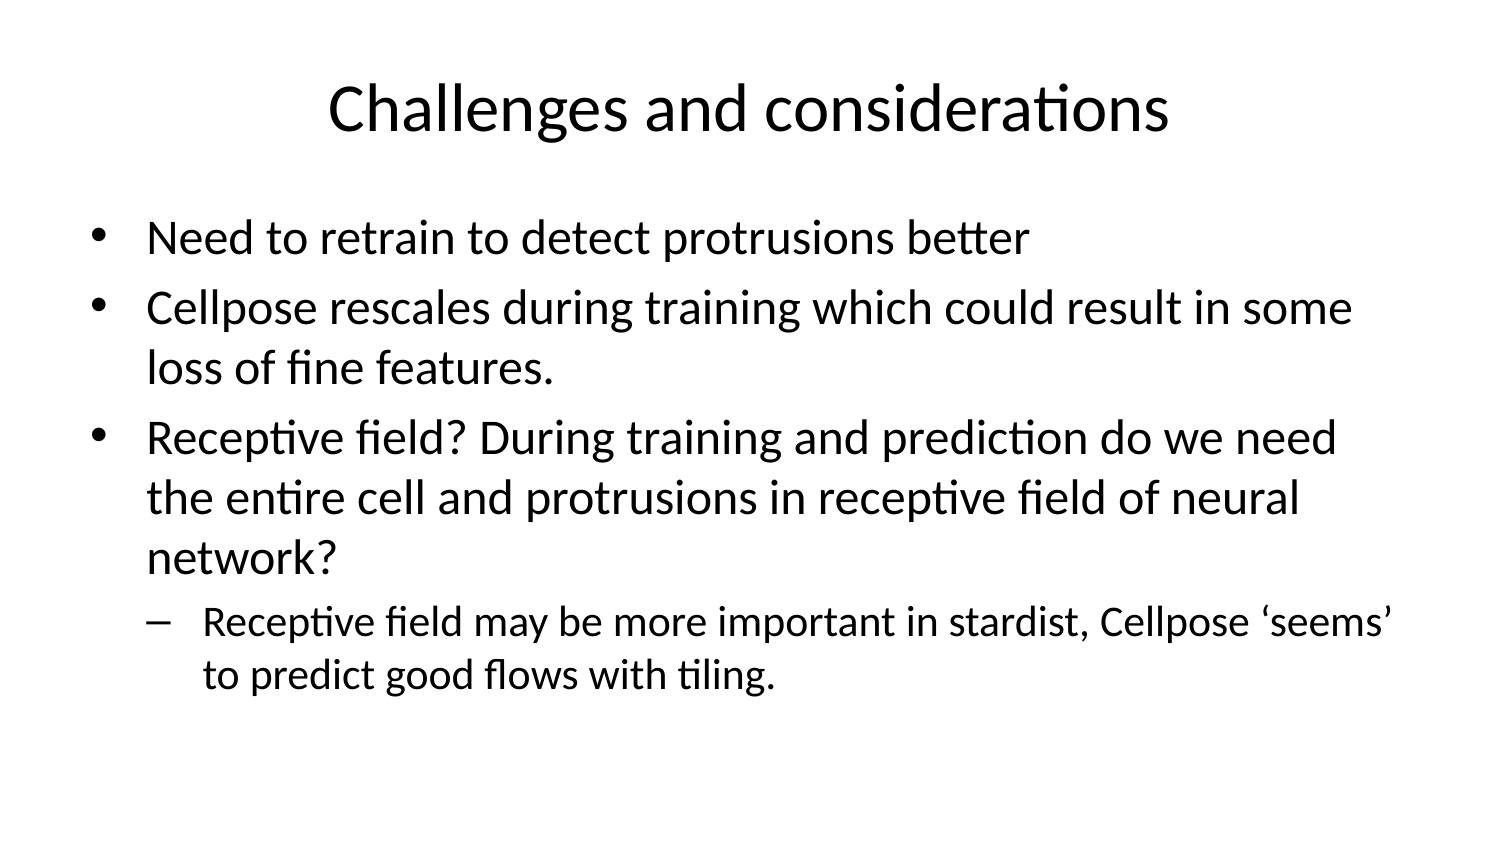

# Challenges and considerations
Need to retrain to detect protrusions better
Cellpose rescales during training which could result in some loss of fine features.
Receptive field? During training and prediction do we need the entire cell and protrusions in receptive field of neural network?
Receptive field may be more important in stardist, Cellpose ‘seems’ to predict good flows with tiling.